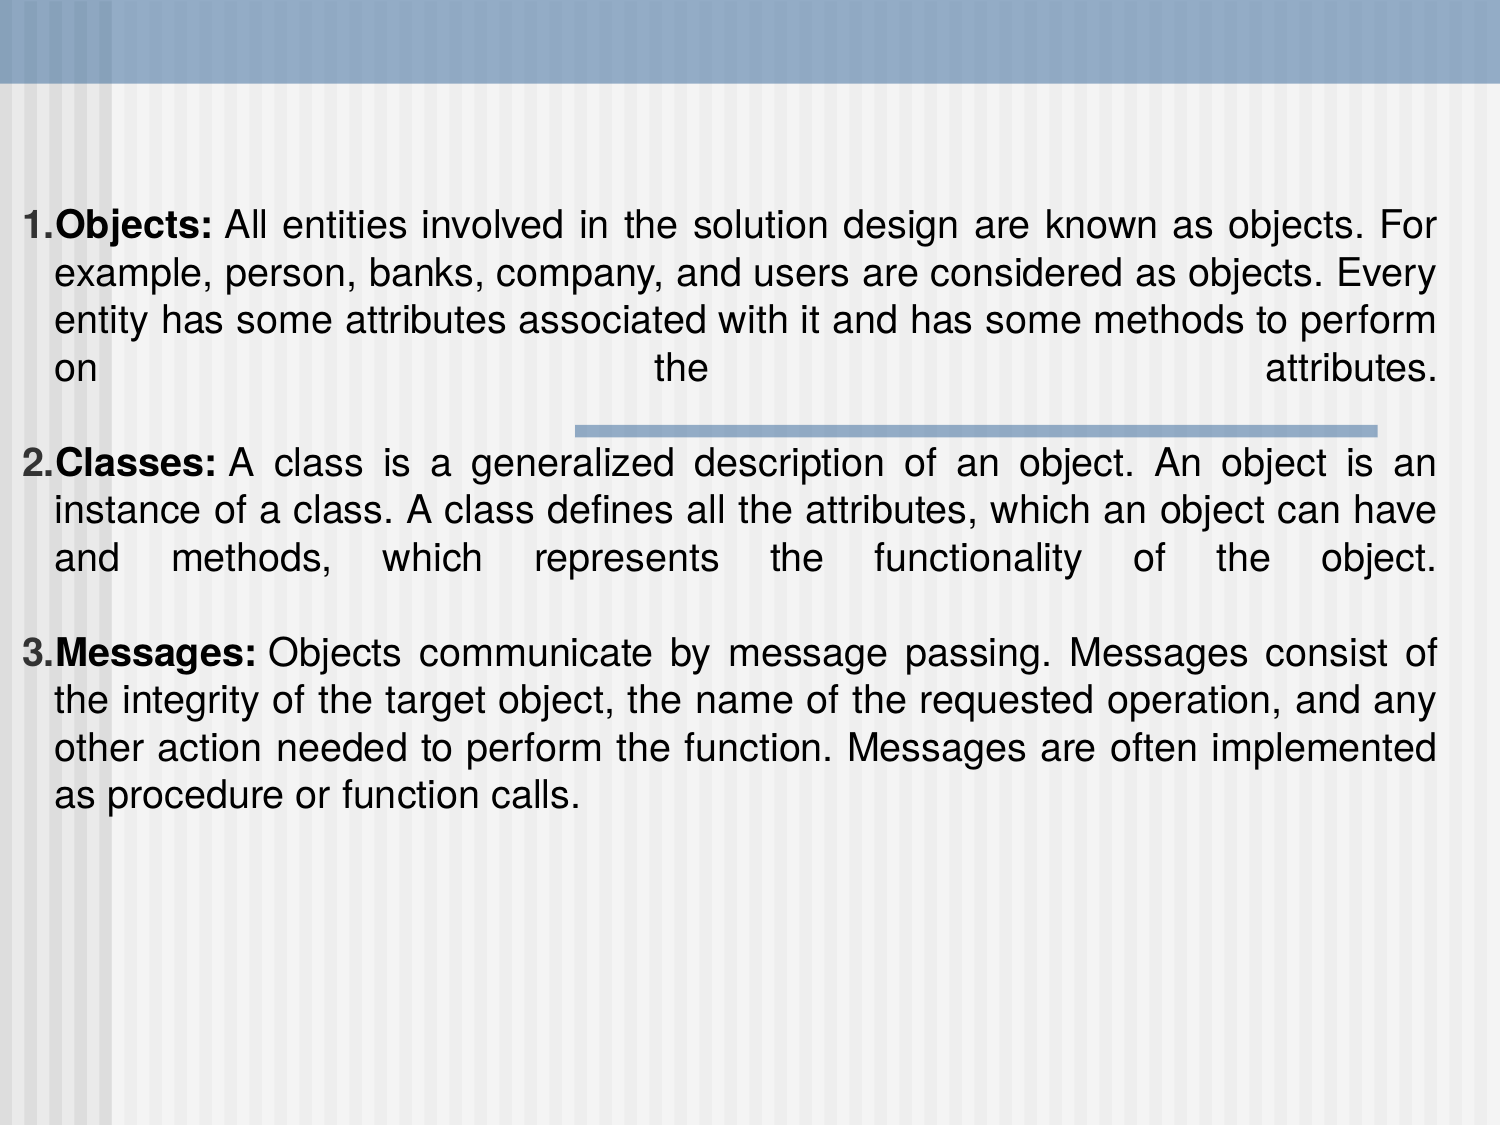

Objects: All entities involved in the solution design are known as objects. For example, person, banks, company, and users are considered as objects. Every entity has some attributes associated with it and has some methods to perform on the attributes.
Classes: A class is a generalized description of an object. An object is an instance of a class. A class defines all the attributes, which an object can have and methods, which represents the functionality of the object.
Messages: Objects communicate by message passing. Messages consist of the integrity of the target object, the name of the requested operation, and any other action needed to perform the function. Messages are often implemented as procedure or function calls.
106